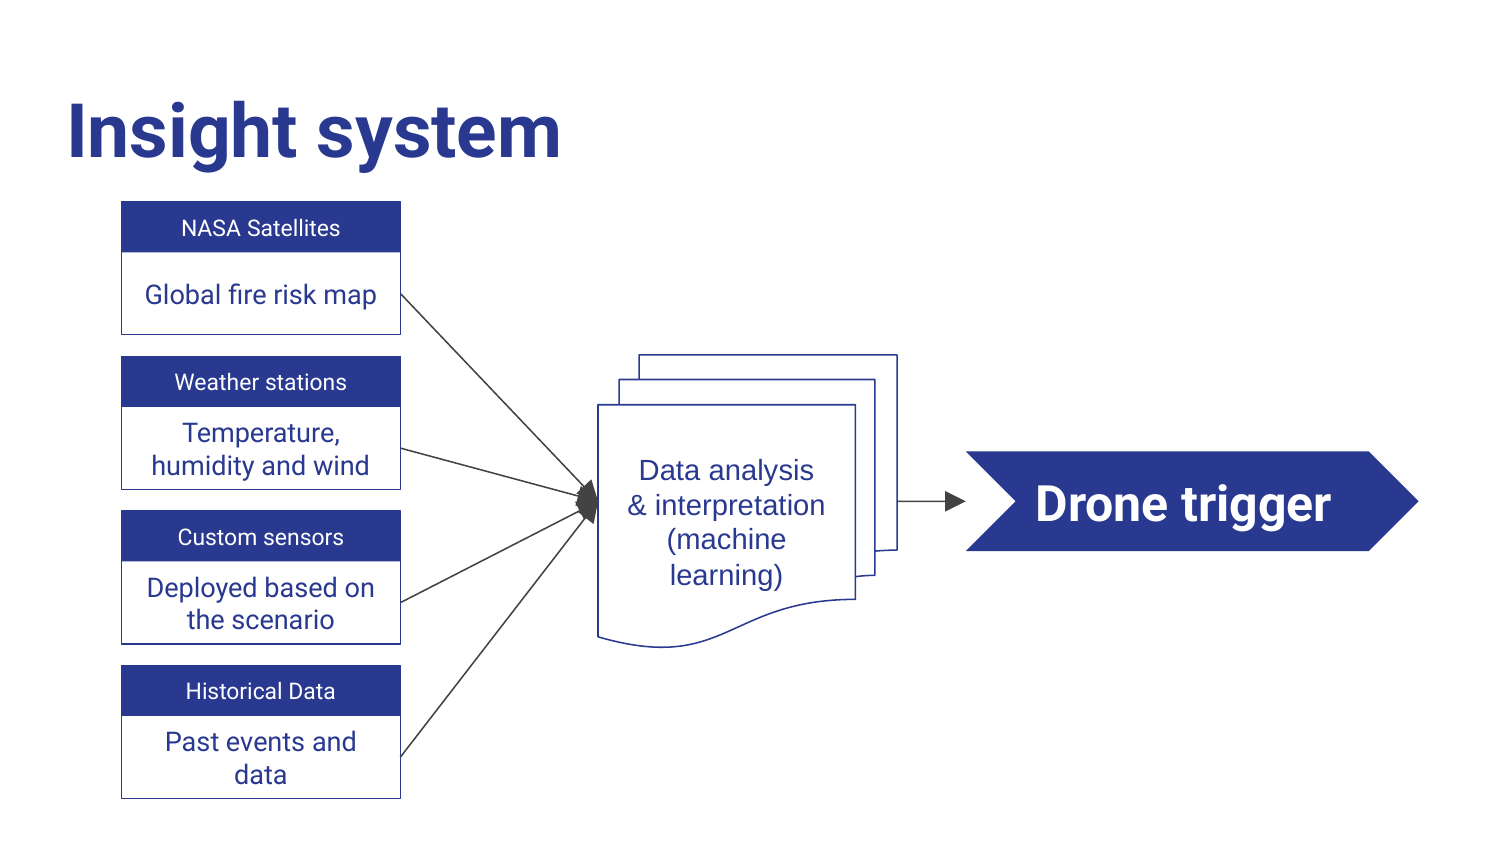

# Insight system

NASA Satellites
Global fire risk map
Data analysis
& interpretation
(machine learning)

Weather stations
Temperature, humidity and wind
Drone trigger

Custom sensors
Deployed based on the scenario

Historical Data
Past events and data